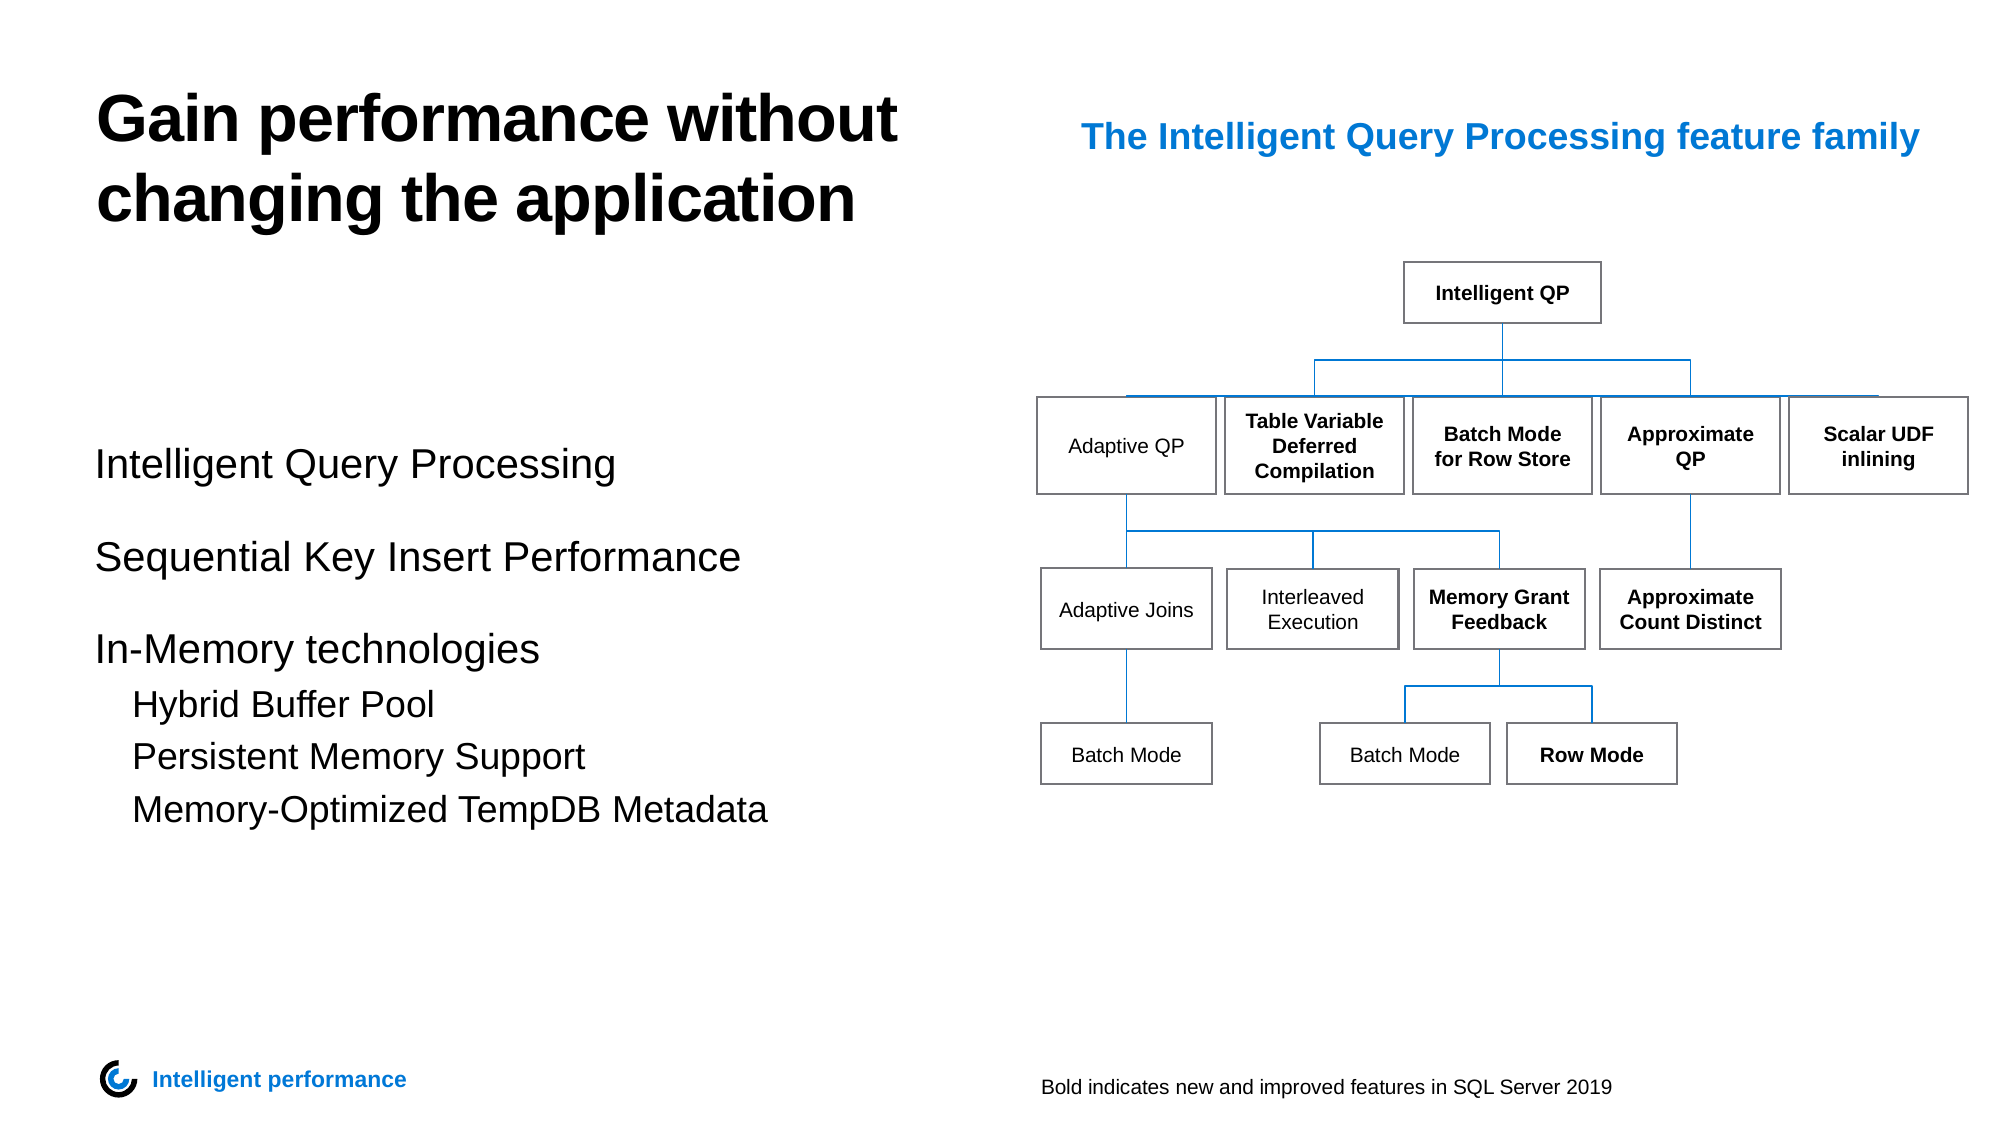

# Gain performance without changing the application
The Intelligent Query Processing feature family
Intelligent QP
Adaptive QP
Table Variable
Deferred Compilation
Batch Mode
for Row Store
Approximate
QP
Scalar UDF inlining
Intelligent Query Processing
Sequential Key Insert Performance
In-Memory technologies
Hybrid Buffer Pool
Persistent Memory Support
Memory-Optimized TempDB Metadata
Adaptive Joins
Interleaved Execution
Memory Grant Feedback
Approximate Count Distinct
Batch Mode
Batch Mode
Row Mode
Intelligent performance

Bold indicates new and improved features in SQL Server 2019